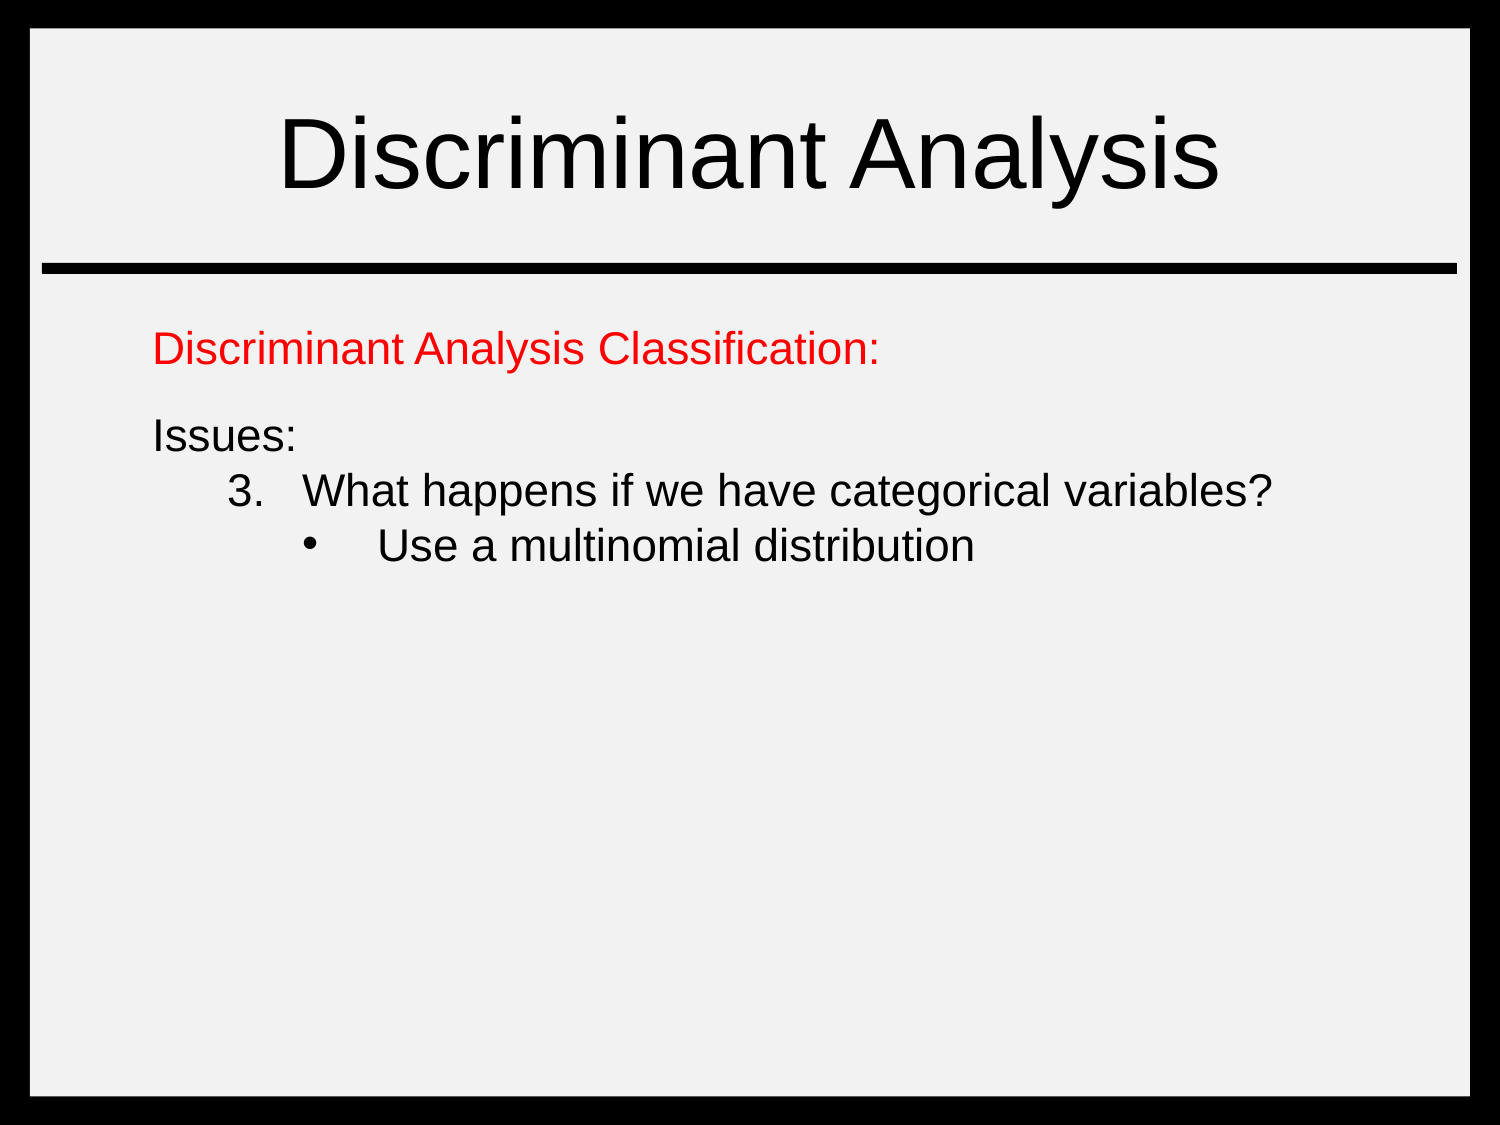

# Discriminant Analysis
Discriminant Analysis Classification:
Issues:
What happens if we have categorical variables?
Use a multinomial distribution